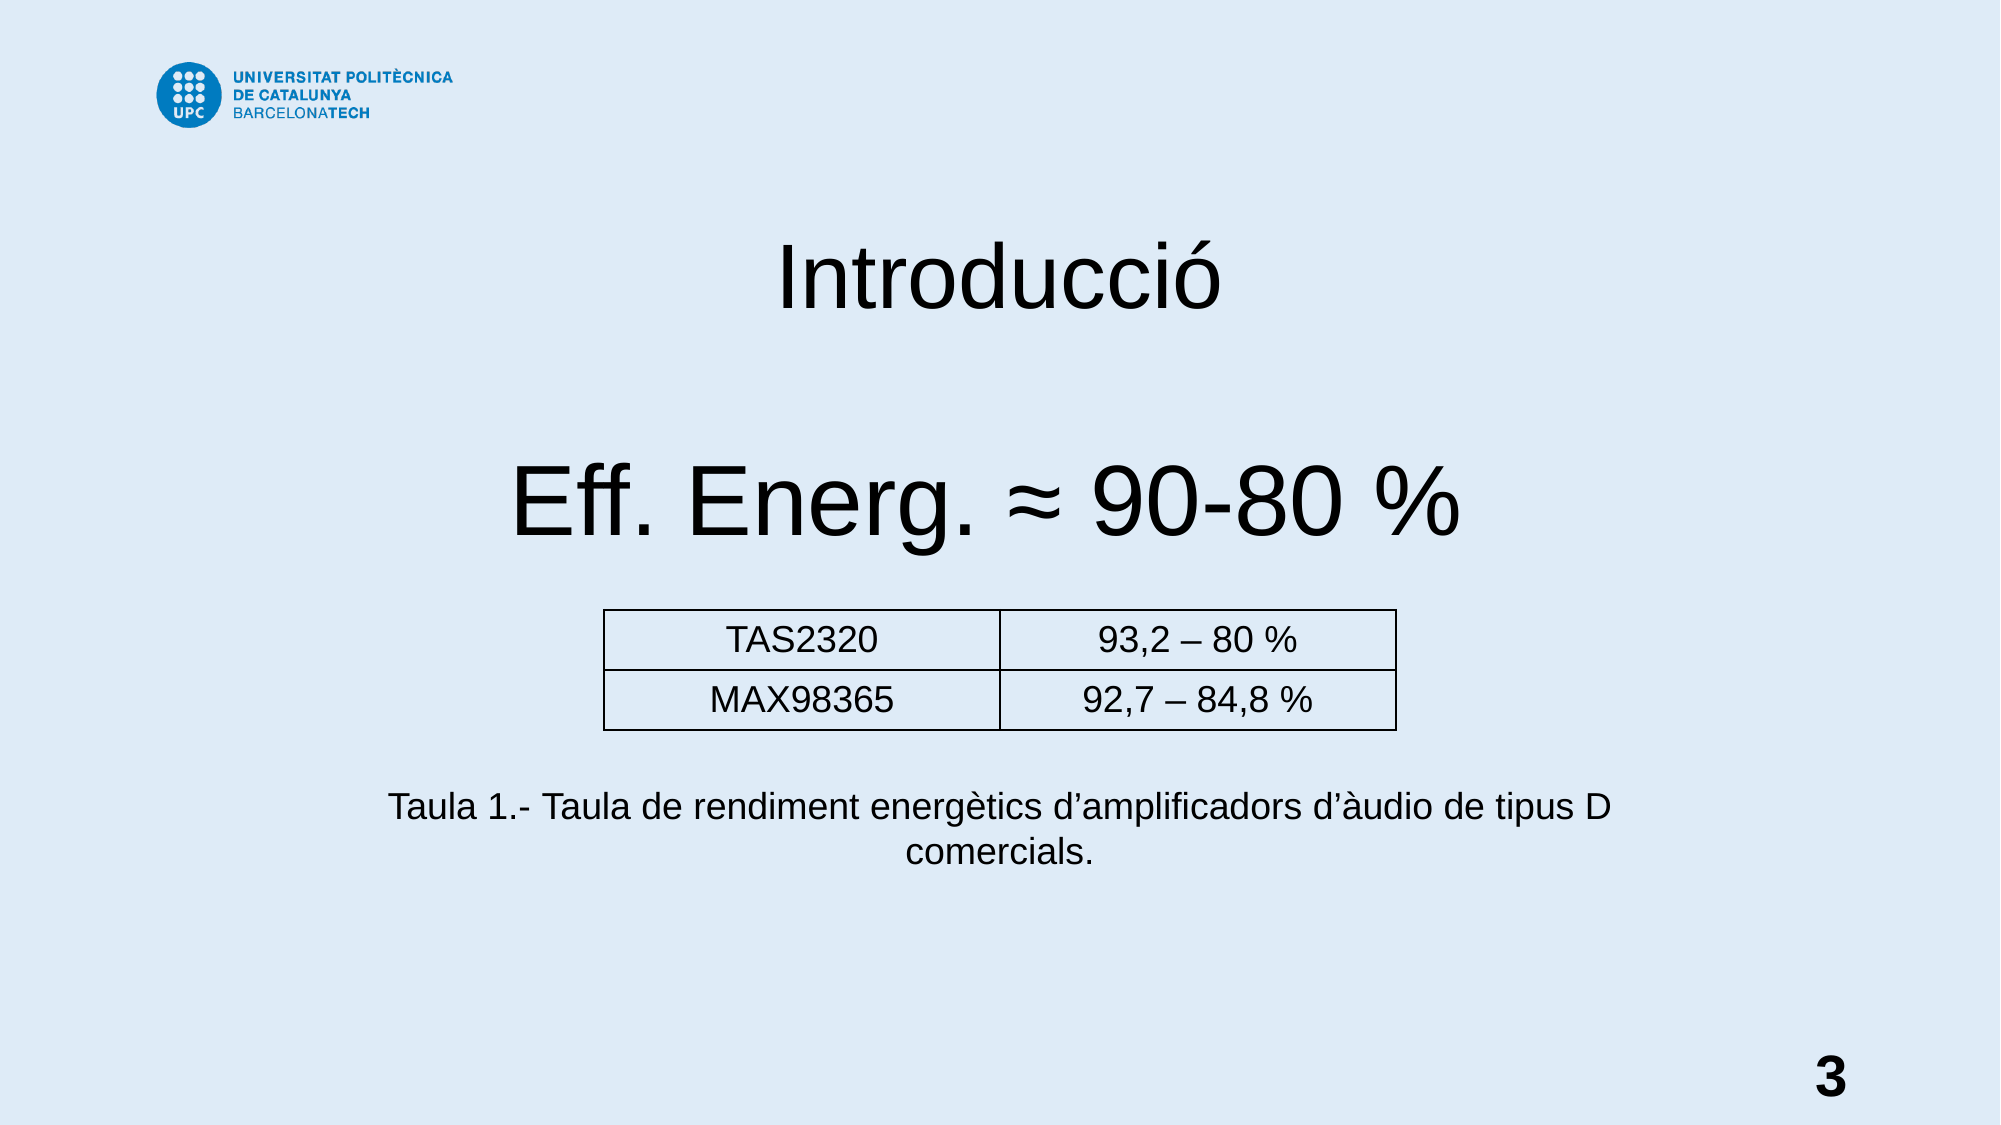

# Introducció
Eff. Energ. ≈ 90-80 %
| TAS2320 | 93,2 – 80 % |
| --- | --- |
| MAX98365 | 92,7 – 84,8 % |
Taula 1.- Taula de rendiment energètics d’amplificadors d’àudio de tipus D comercials.
3